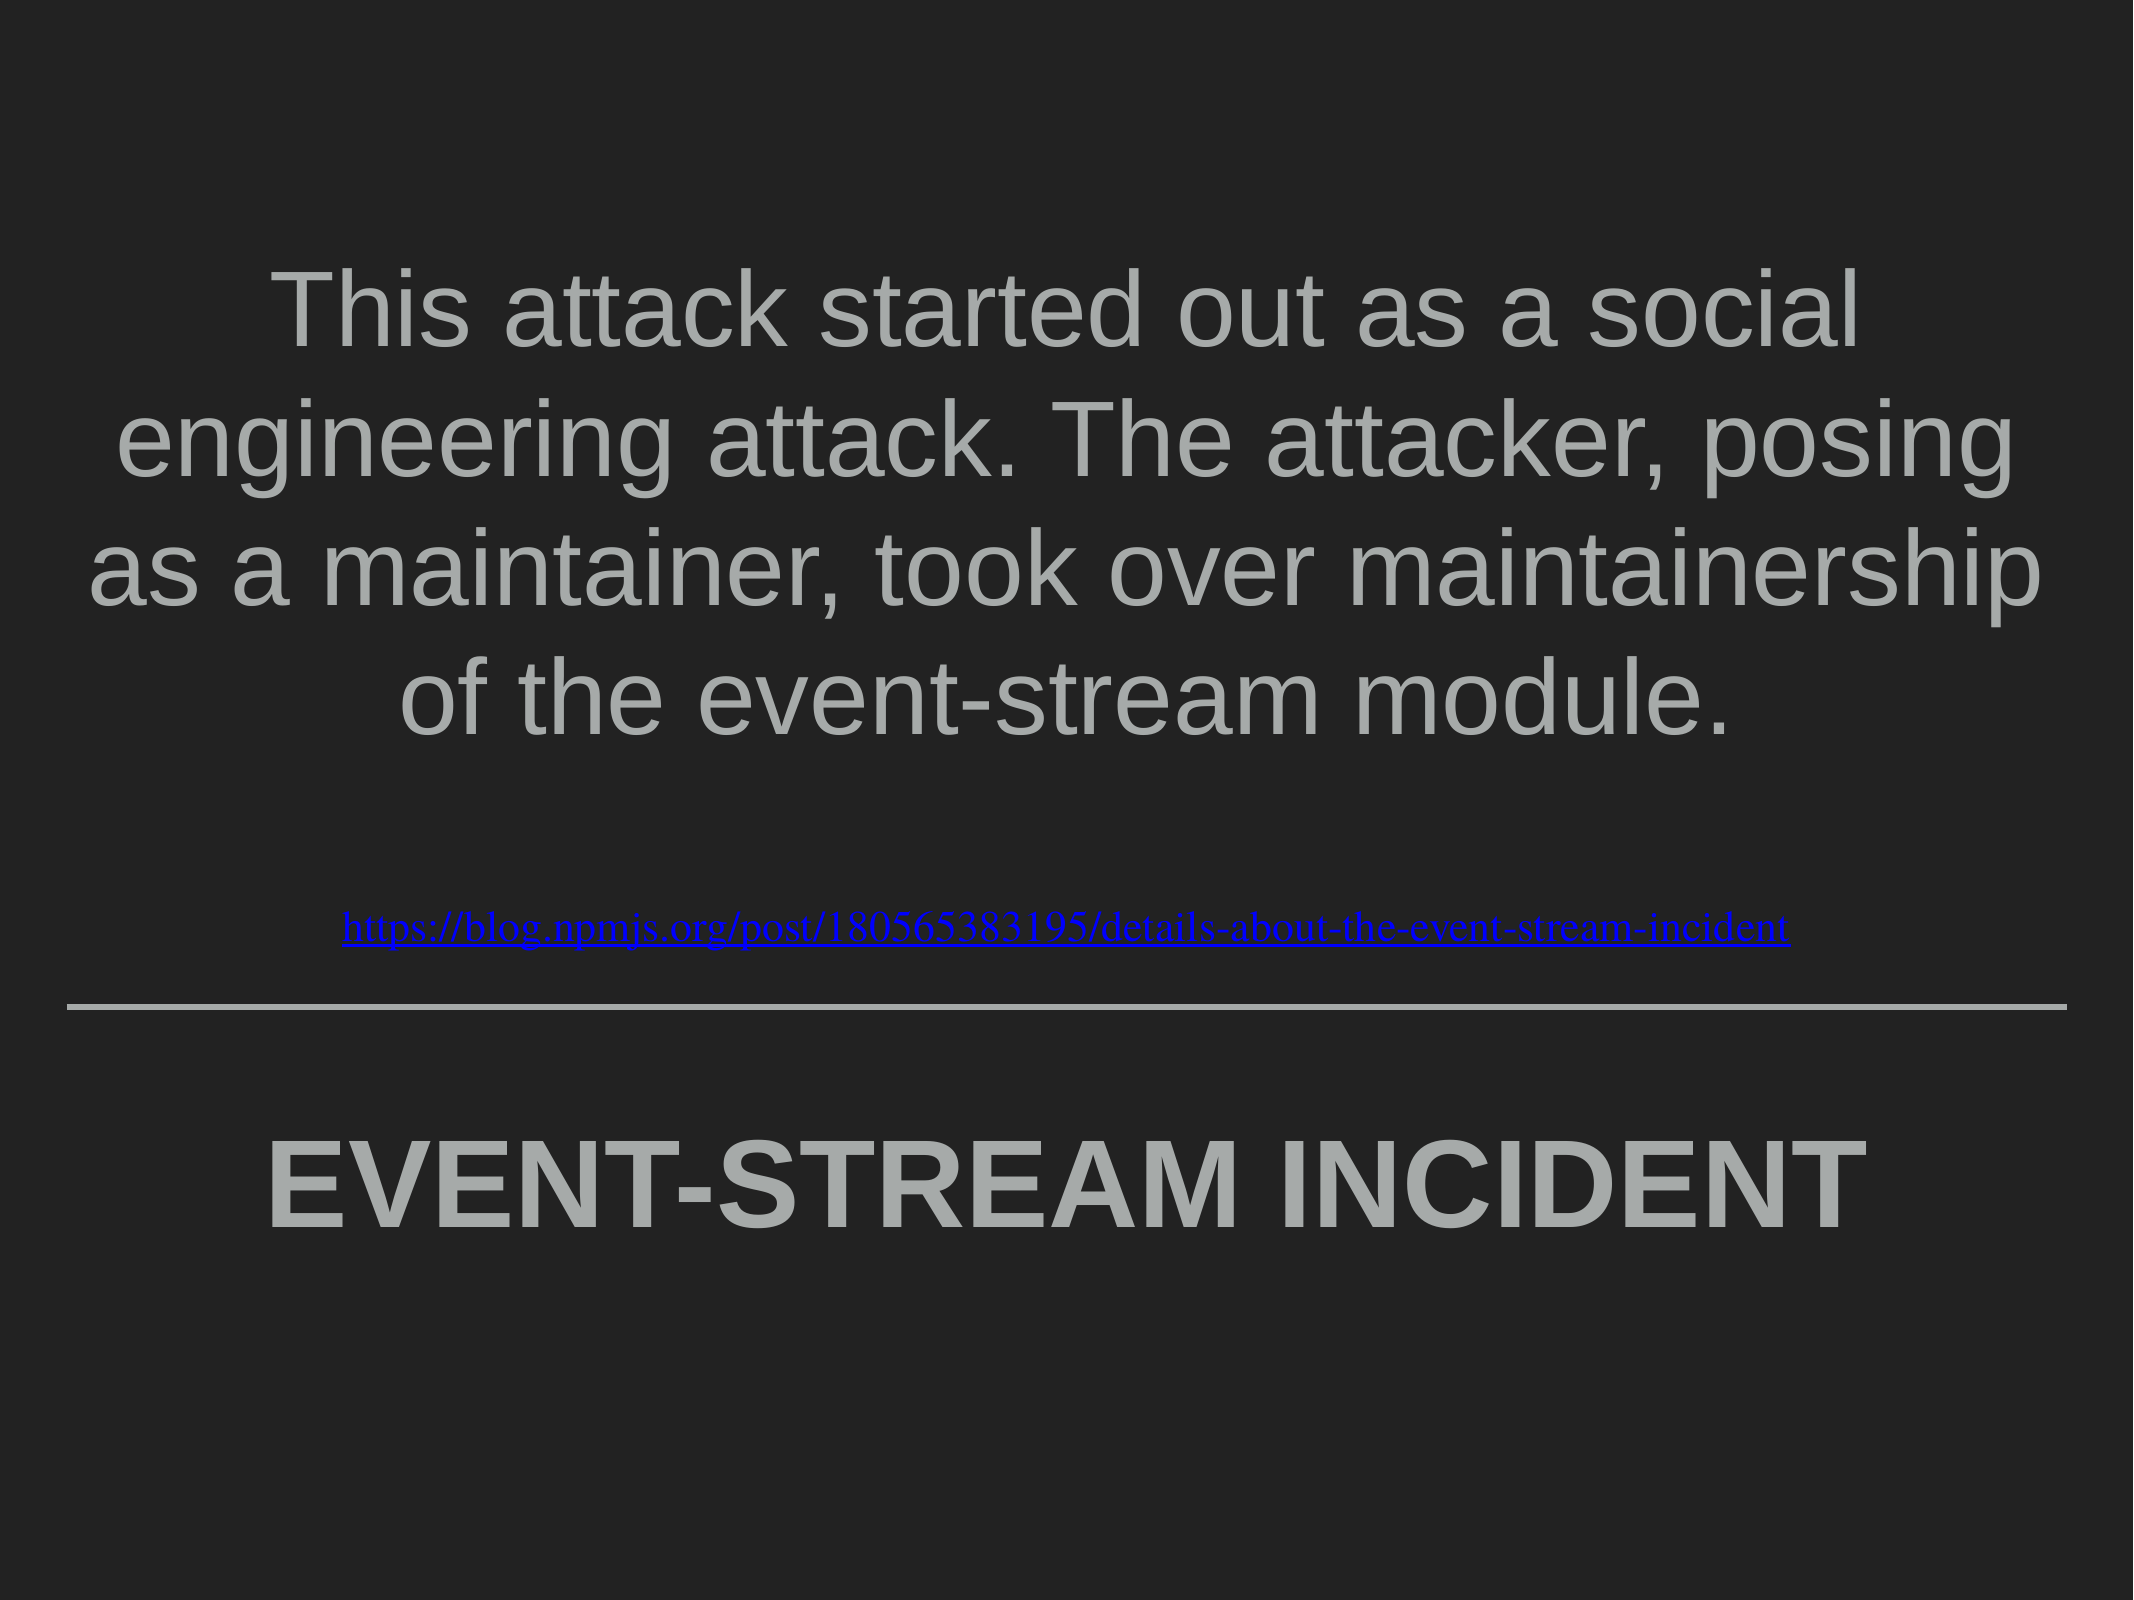

This attack started out as a social engineering attack. The attacker, posing as a maintainer, took over maintainership of the event-stream module.
https://blog.npmjs.org/post/180565383195/details-about-the-event-stream-incident
# event-stream incident